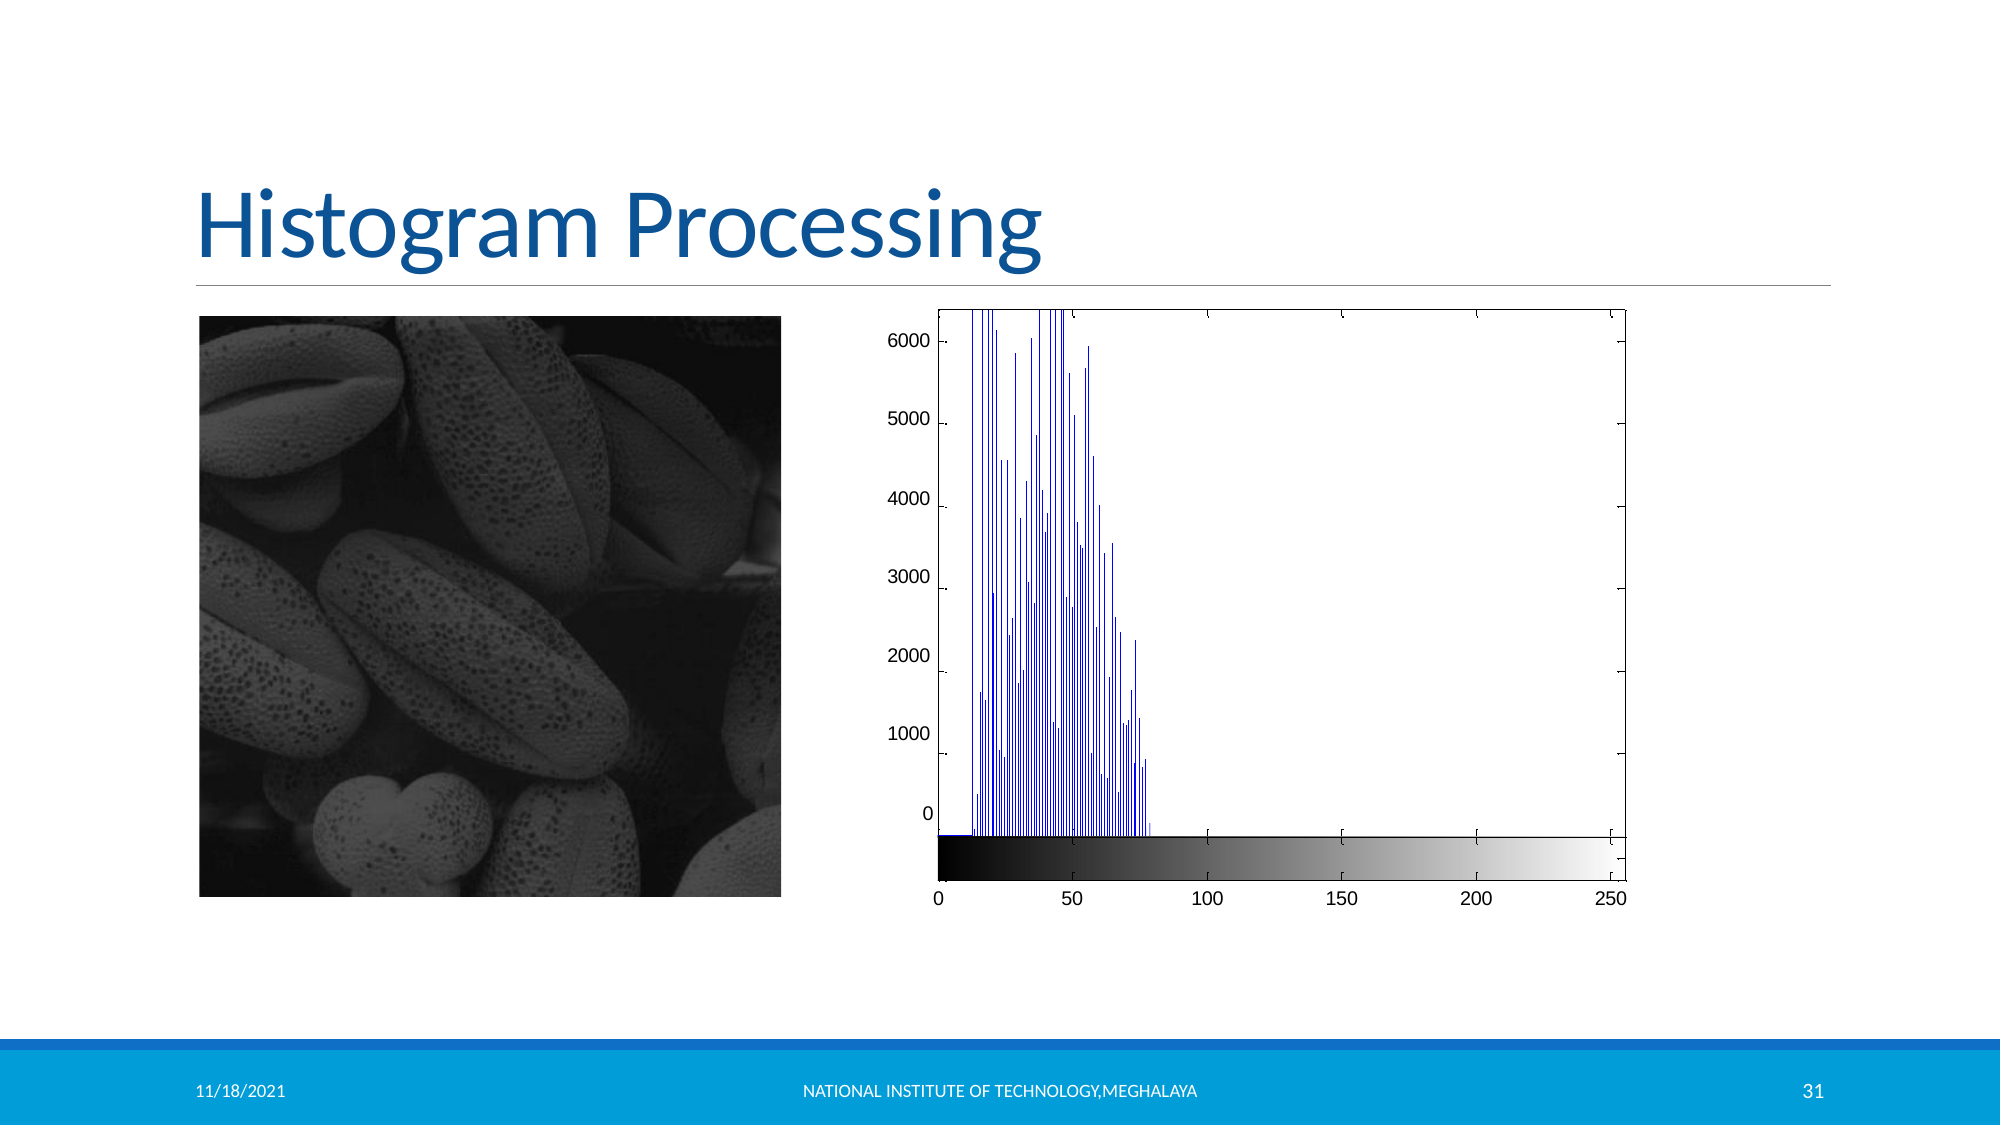

# Histogram Processing

6000

5000

4000

3000

2000

1000

0

0
50
100
150
200
250

11/18/2021
National Institute of Technology,Meghalaya
31